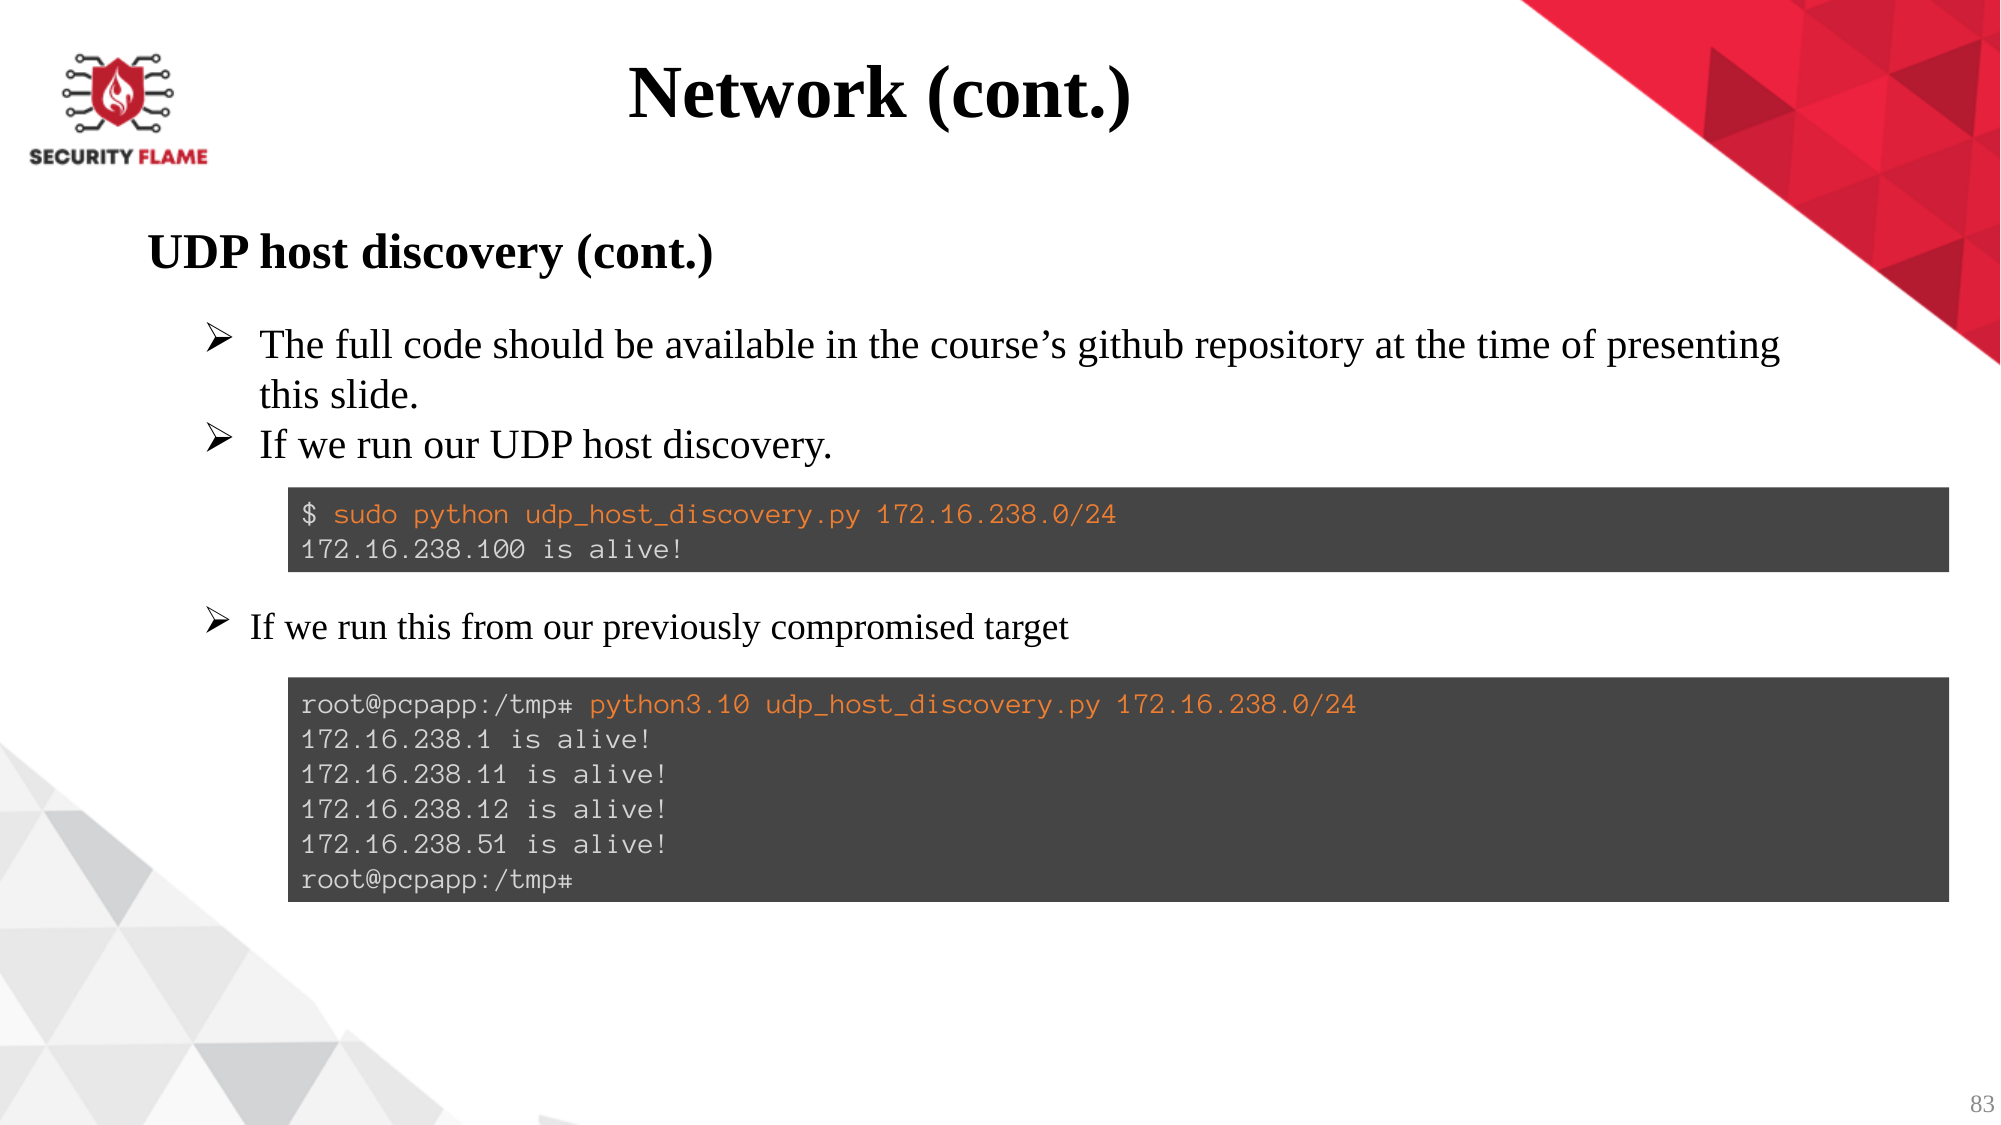

Network (cont.)
UDP host discovery (cont.)
The full code should be available in the course’s github repository at the time of presenting this slide.
If we run our UDP host discovery.
$ sudo python udp_host_discovery.py 172.16.238.0/24
172.16.238.100 is alive!
If we run this from our previously compromised target
root@pcpapp:/tmp# python3.10 udp_host_discovery.py 172.16.238.0/24
172.16.238.1 is alive!
172.16.238.11 is alive!
172.16.238.12 is alive!
172.16.238.51 is alive!
root@pcpapp:/tmp#
83